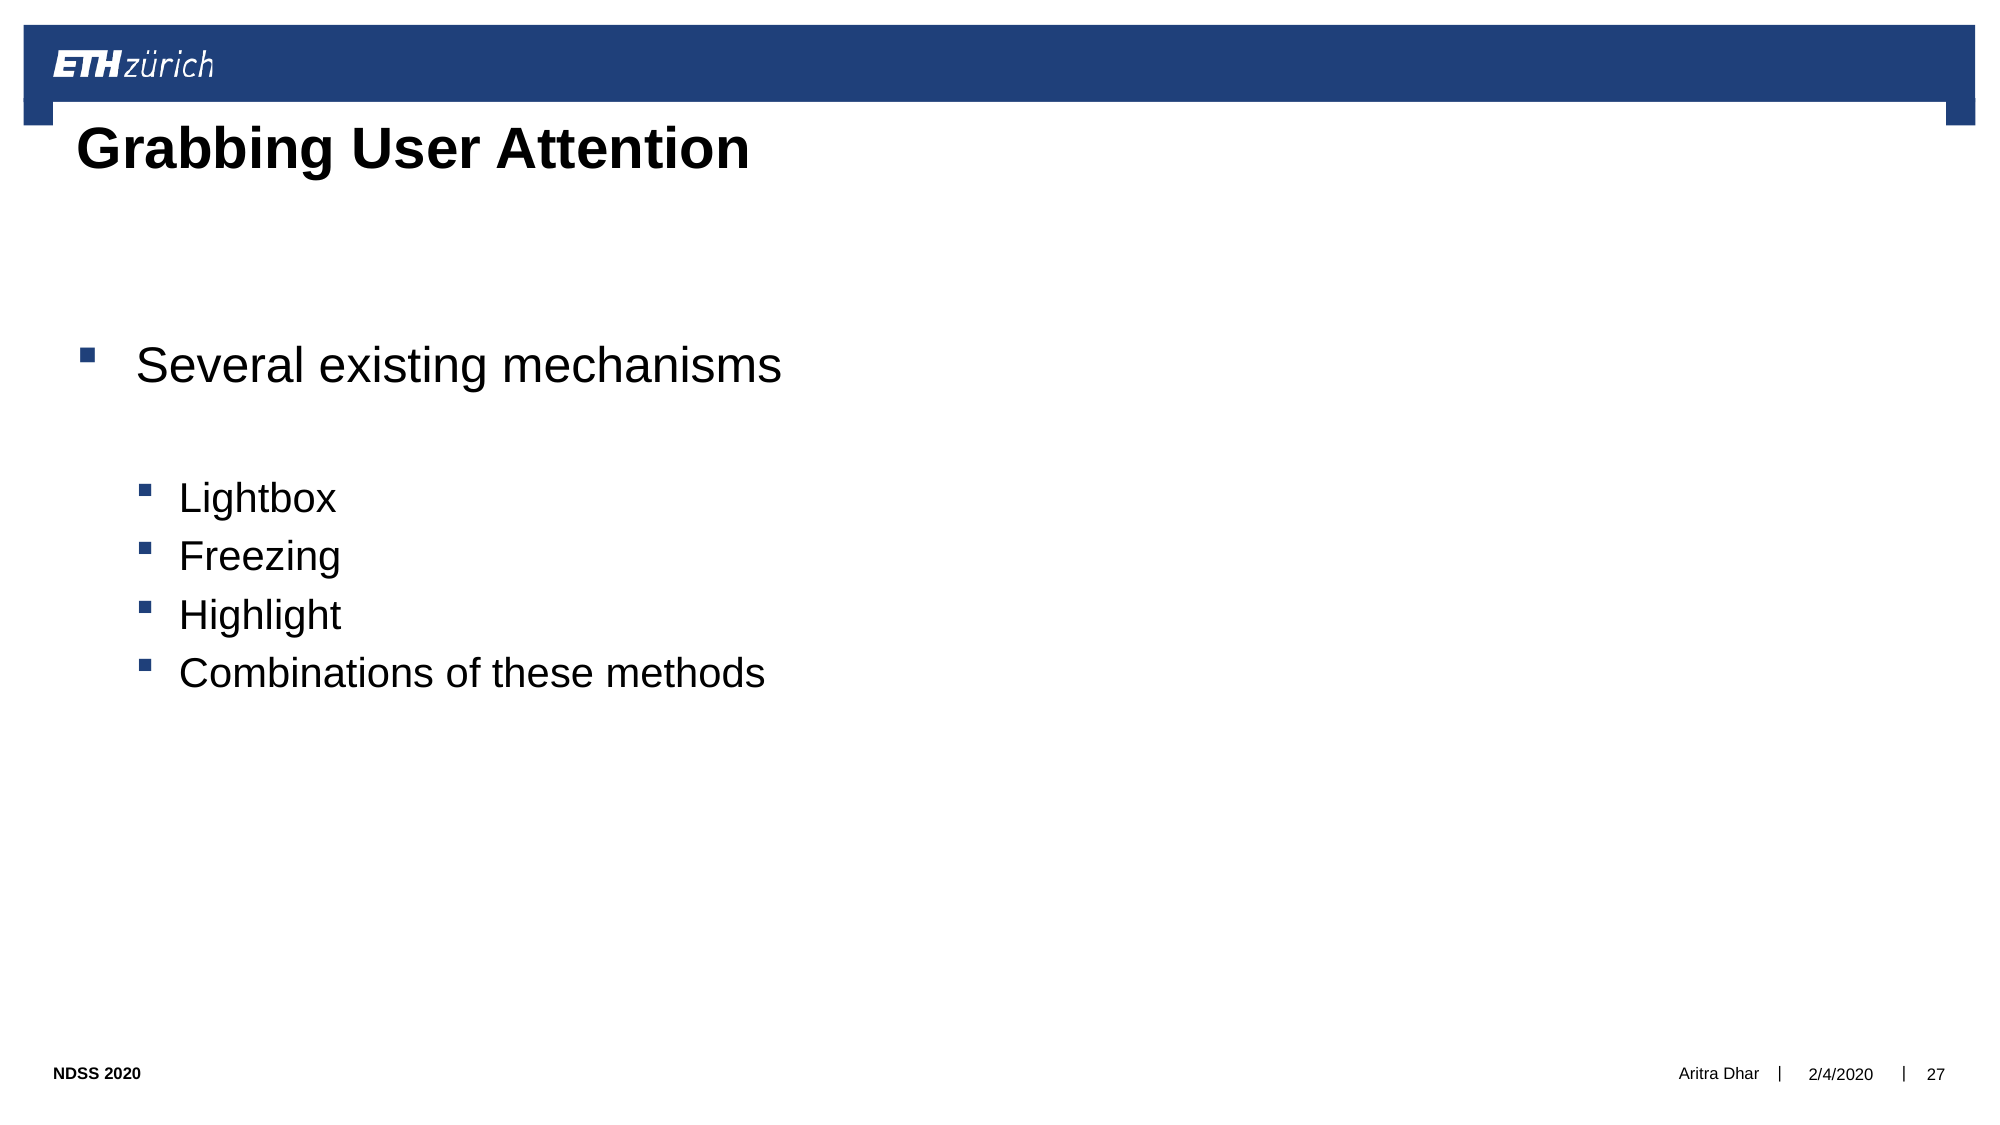

# Grabbing User Attention
Several existing mechanisms

Lightbox
Freezing
Highlight
Combinations of these methods
Aritra Dhar
2/4/2020
27